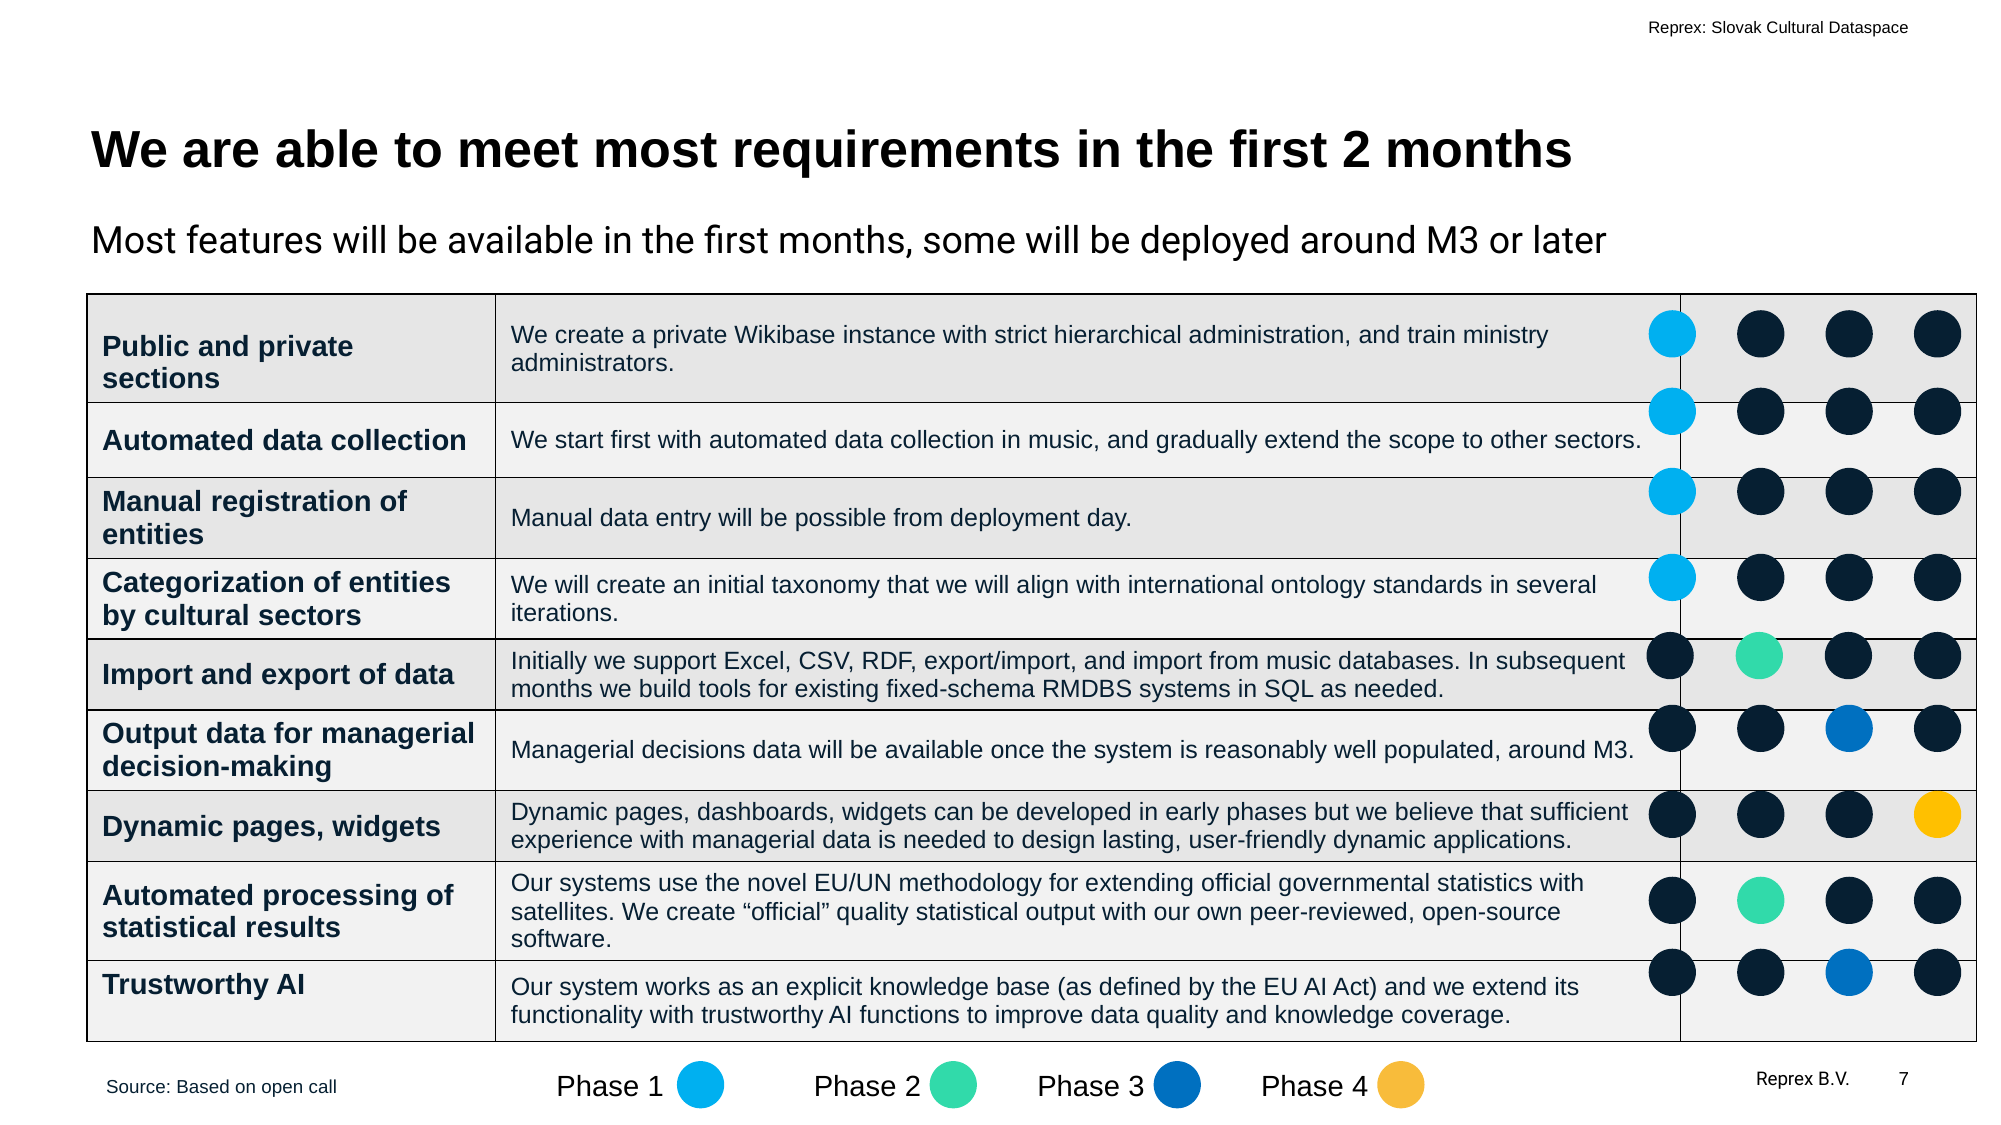

Reprex: Slovak Cultural Dataspace
# We are able to meet most requirements in the first 2 months
Most features will be available in the first months, some will be deployed around M3 or later
| Public and private sections | We create a private Wikibase instance with strict hierarchical administration, and train ministry administrators. |  |
| --- | --- | --- |
| Automated data collection | We start first with automated data collection in music, and gradually extend the scope to other sectors. |  |
| Manual registration of entities | Manual data entry will be possible from deployment day. |  |
| Categorization of entities by cultural sectors | We will create an initial taxonomy that we will align with international ontology standards in several iterations. |  |
| Import and export of data | Initially we support Excel, CSV, RDF, export/import, and import from music databases. In subsequent months we build tools for existing fixed-schema RMDBS systems in SQL as needed. |  |
| Output data for managerial decision-making | Managerial decisions data will be available once the system is reasonably well populated, around M3. |  |
| Dynamic pages, widgets | Dynamic pages, dashboards, widgets can be developed in early phases but we believe that sufficient experience with managerial data is needed to design lasting, user-friendly dynamic applications. |  |
| Automated processing of statistical results | Our systems use the novel EU/UN methodology for extending official governmental statistics with satellites. We create “official” quality statistical output with our own peer-reviewed, open-source software. |  |
| Trustworthy AI | Our system works as an explicit knowledge base (as defined by the EU AI Act) and we extend its functionality with trustworthy AI functions to improve data quality and knowledge coverage. |  |

Phase 1
Phase 2
Phase 3
Phase 4
Source: Based on open call